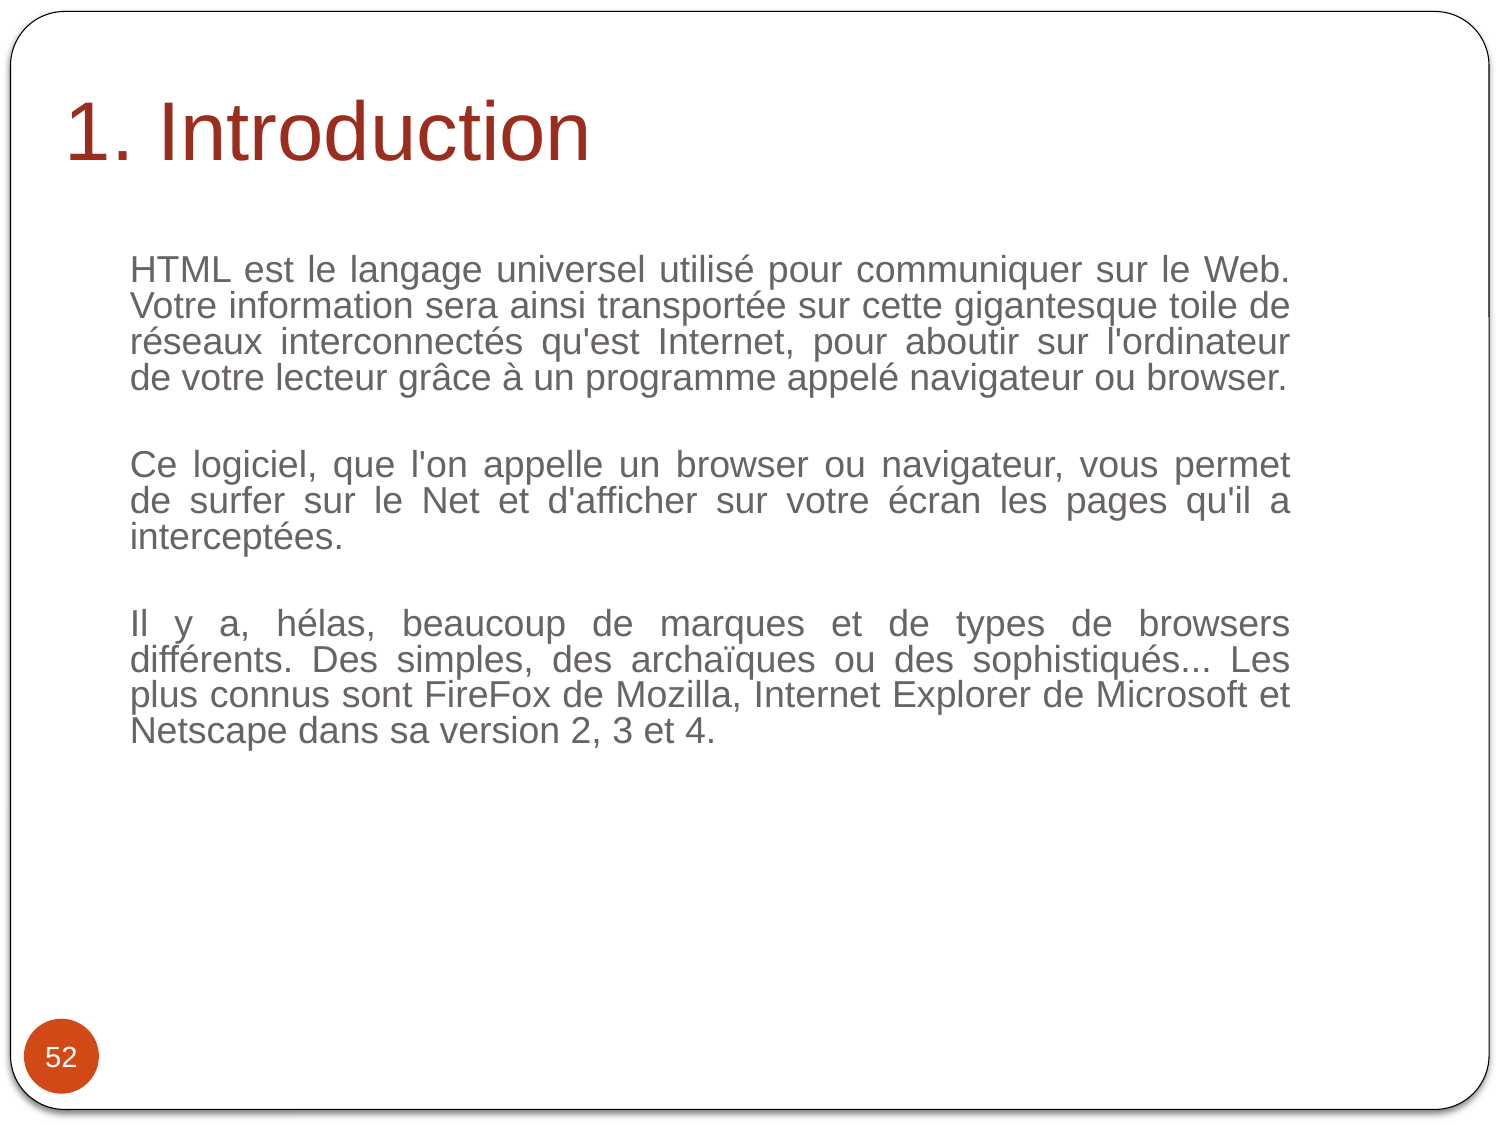

# 1. Introduction
	HTML est le langage universel utilisé pour communiquer sur le Web. Votre information sera ainsi transportée sur cette gigantesque toile de réseaux interconnectés qu'est Internet, pour aboutir sur l'ordinateur de votre lecteur grâce à un programme appelé navigateur ou browser.

	Ce logiciel, que l'on appelle un browser ou navigateur, vous permet de surfer sur le Net et d'afficher sur votre écran les pages qu'il a interceptées.

	Il y a, hélas, beaucoup de marques et de types de browsers différents. Des simples, des archaïques ou des sophistiqués... Les plus connus sont FireFox de Mozilla, Internet Explorer de Microsoft et Netscape dans sa version 2, 3 et 4.

52